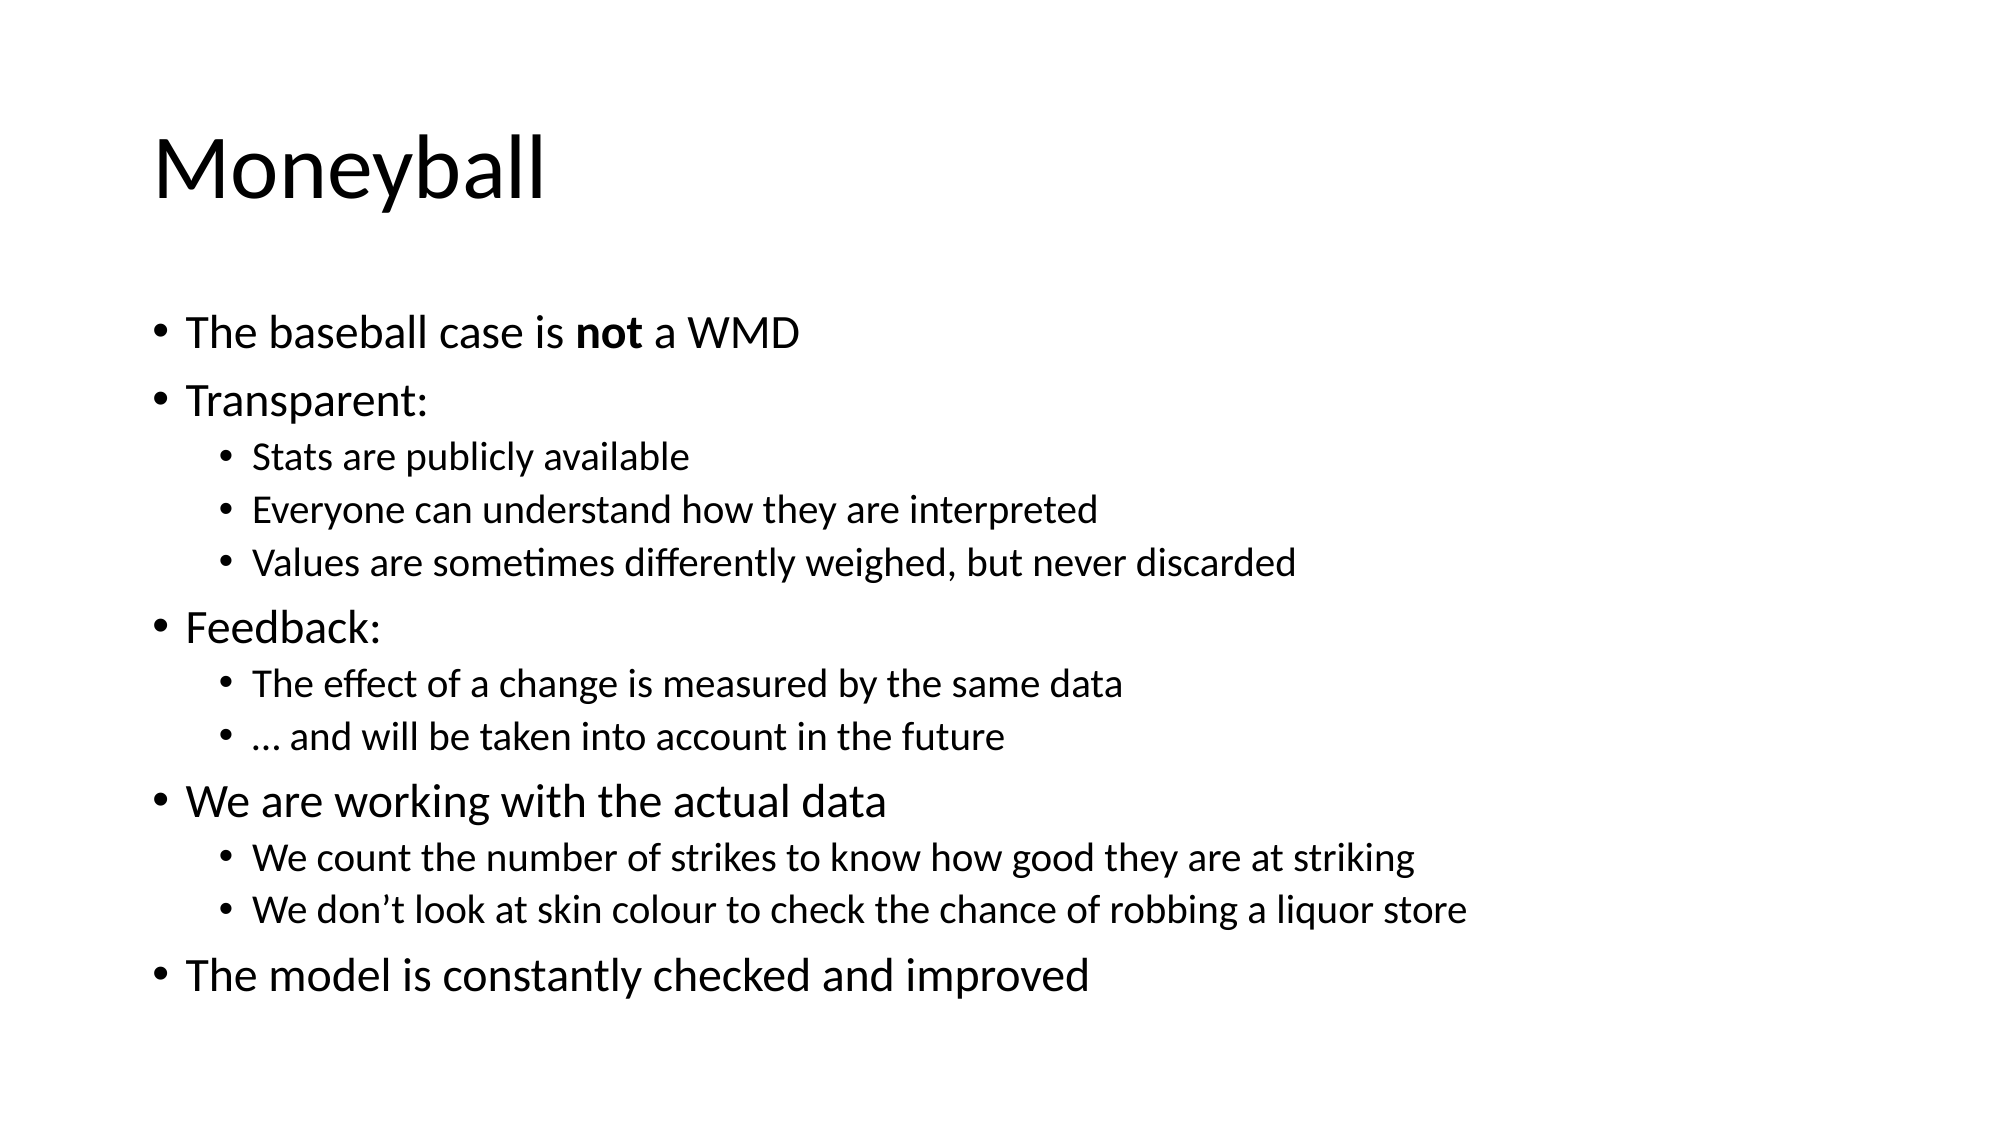

# Moneyball
The baseball case is not a WMD
Transparent:
Stats are publicly available
Everyone can understand how they are interpreted
Values are sometimes differently weighed, but never discarded
Feedback:
The effect of a change is measured by the same data
… and will be taken into account in the future
We are working with the actual data
We count the number of strikes to know how good they are at striking
We don’t look at skin colour to check the chance of robbing a liquor store
The model is constantly checked and improved